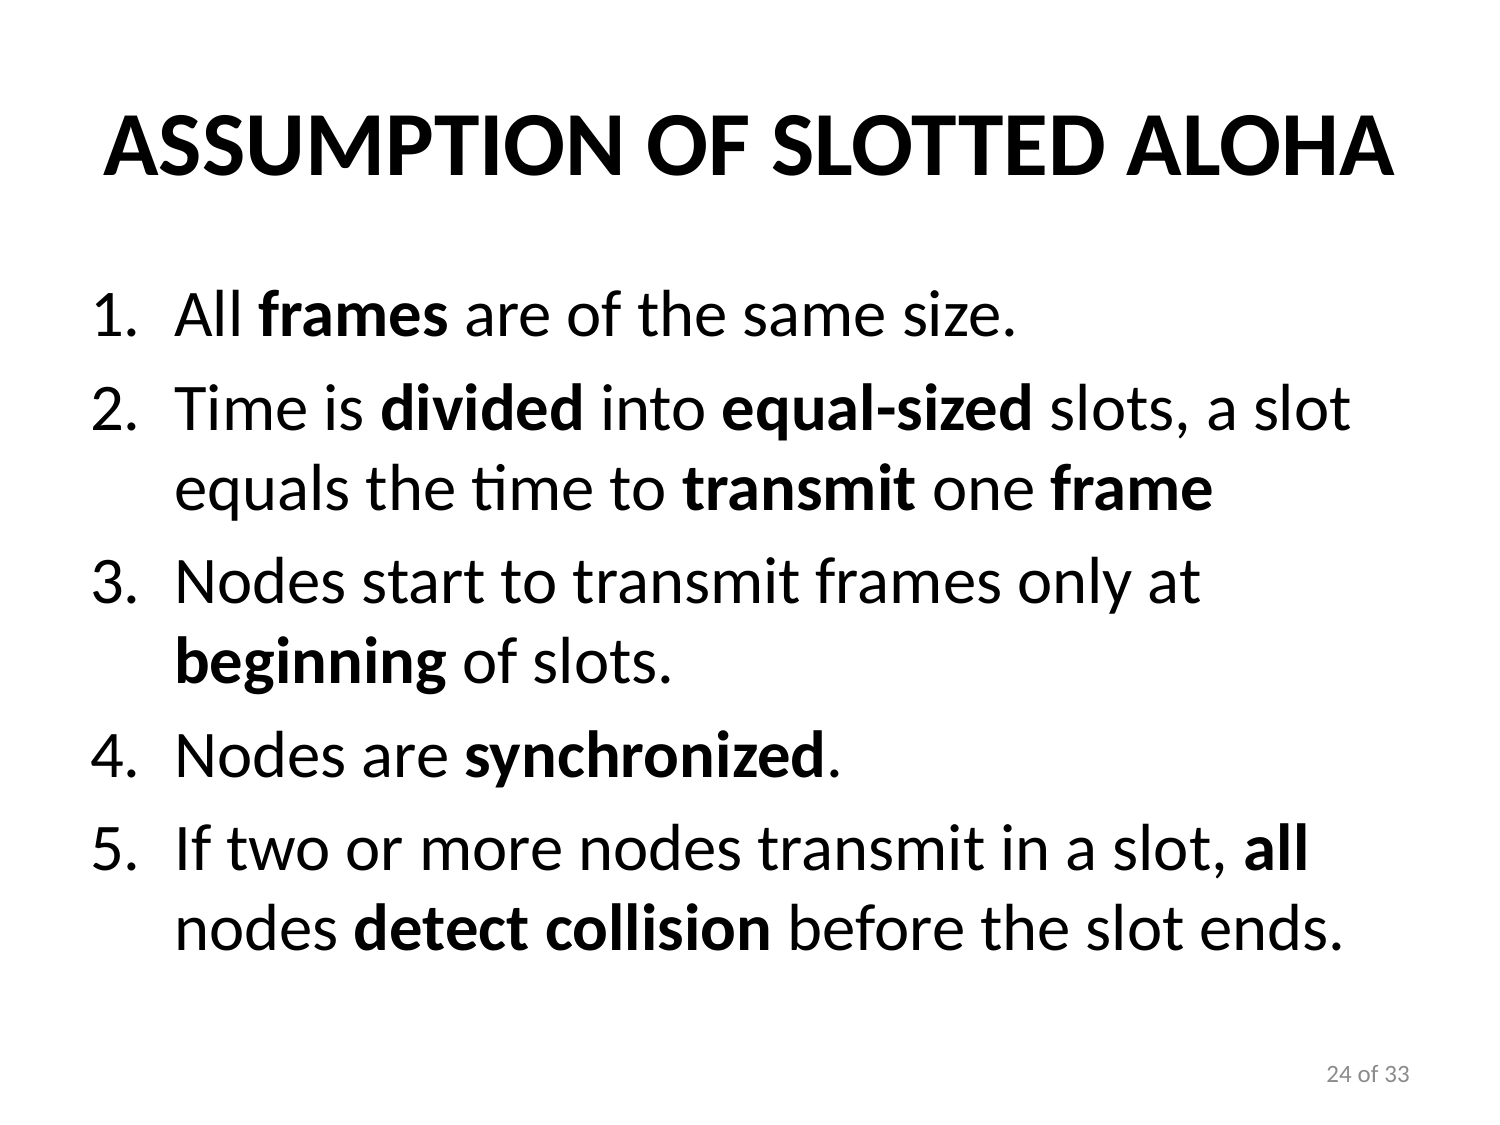

# Assumption of Slotted ALOHA
All frames are of the same size.
Time is divided into equal-sized slots, a slot equals the time to transmit one frame
Nodes start to transmit frames only at beginning of slots.
Nodes are synchronized.
If two or more nodes transmit in a slot, all nodes detect collision before the slot ends.
24 of 33